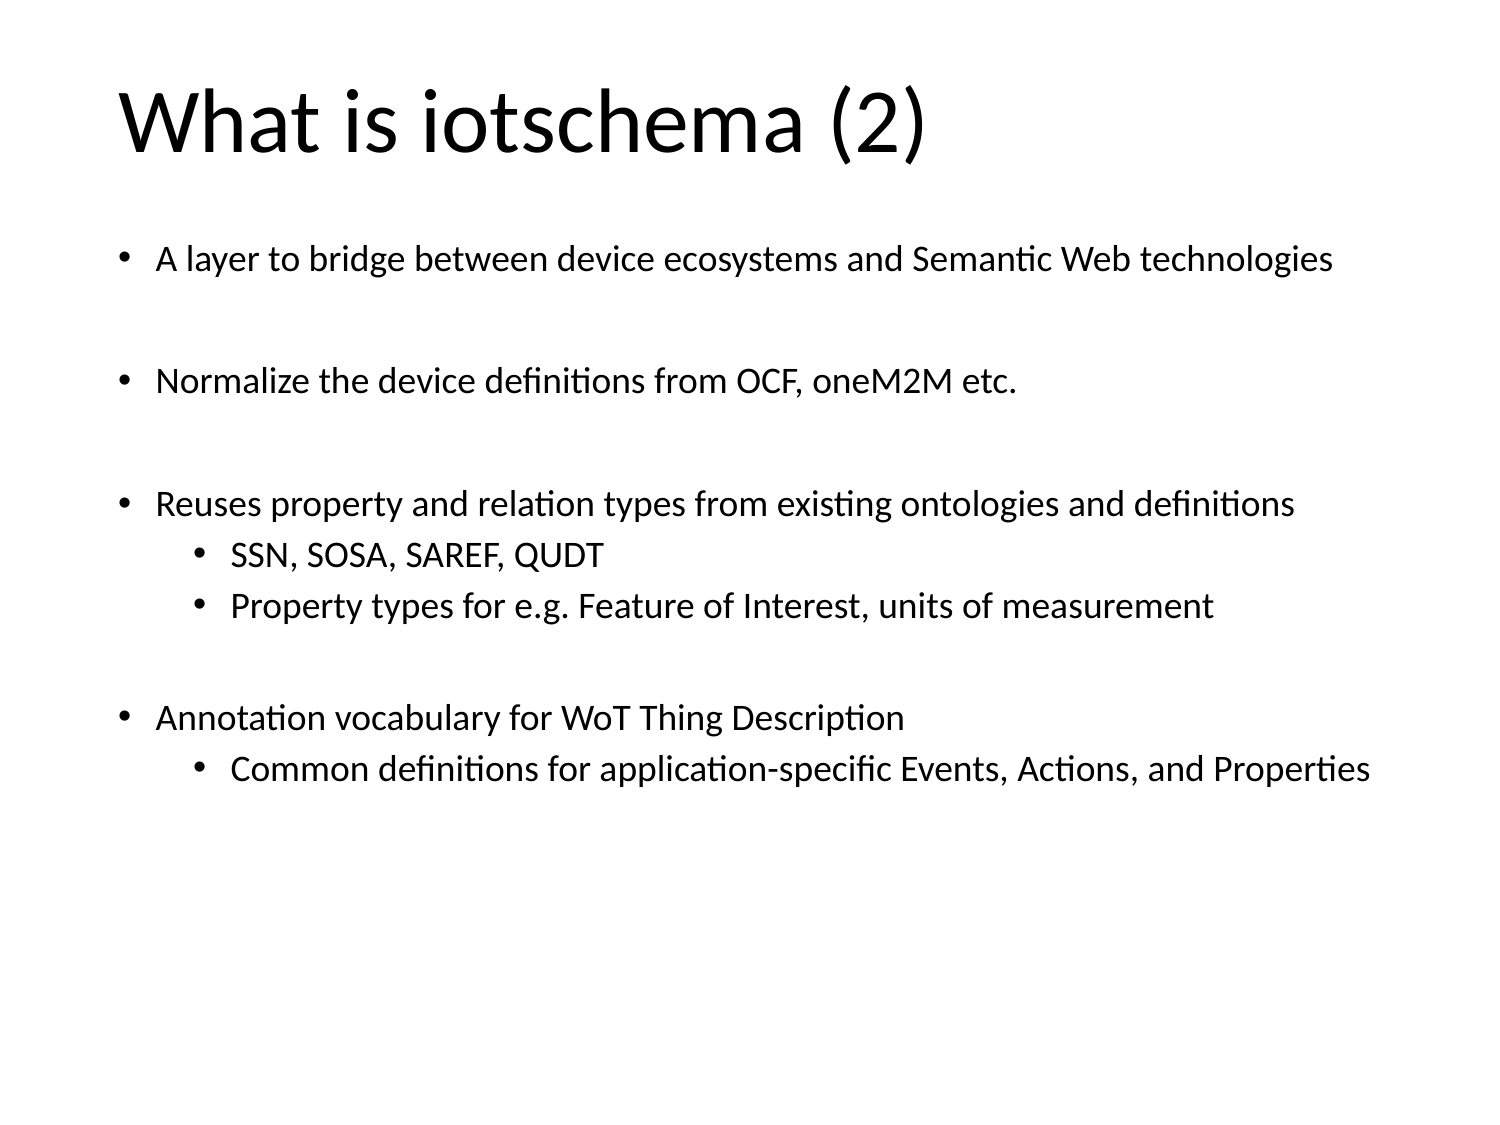

# What is iotschema (2)
A layer to bridge between device ecosystems and Semantic Web technologies

Normalize the device definitions from OCF, oneM2M etc.

Reuses property and relation types from existing ontologies and definitions
SSN, SOSA, SAREF, QUDT
Property types for e.g. Feature of Interest, units of measurement

Annotation vocabulary for WoT Thing Description
Common definitions for application-specific Events, Actions, and Properties